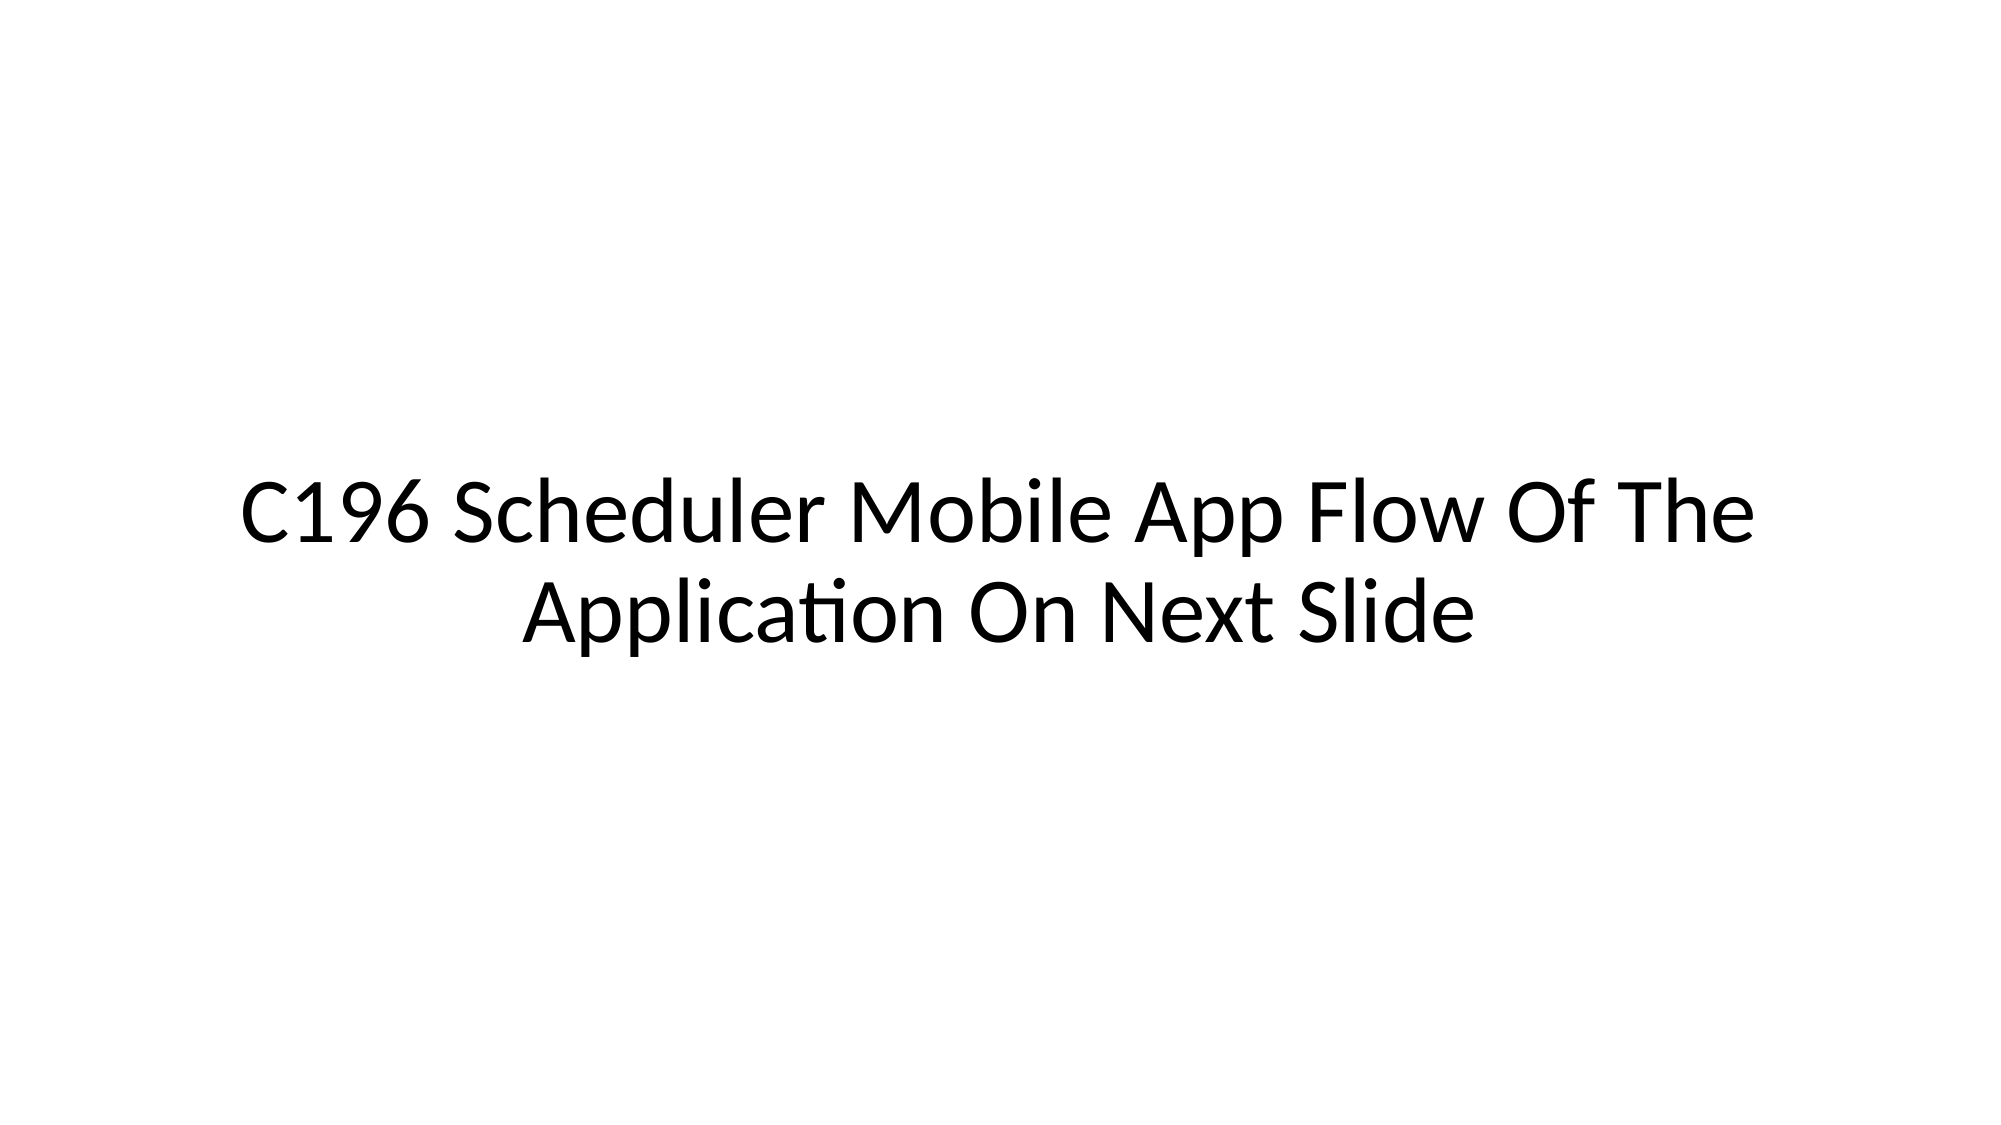

# C196 Scheduler Mobile App Flow Of The Application On Next Slide